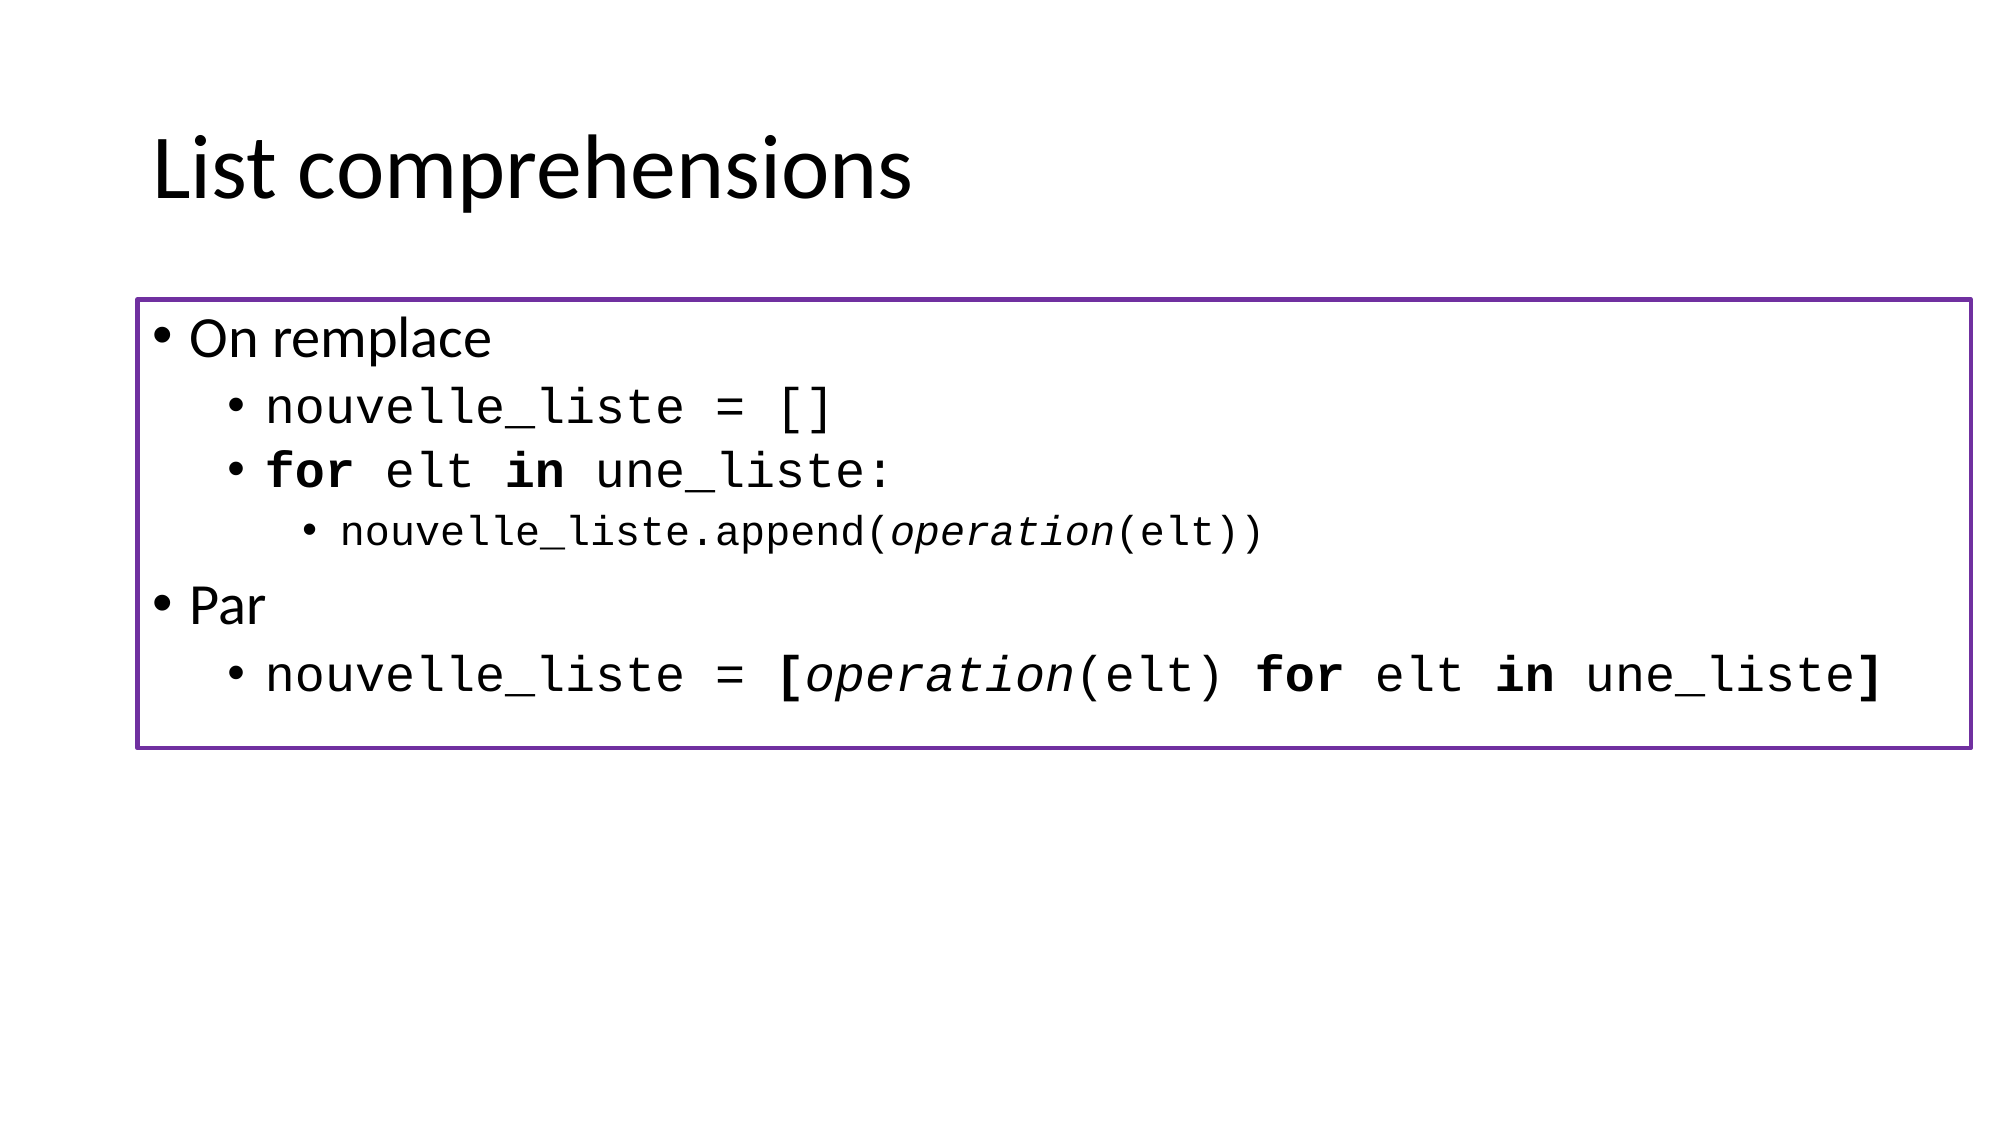

# List comprehensions
On remplace
nouvelle_liste = []
for elt in une_liste:
nouvelle_liste.append(operation(elt))
Par
nouvelle_liste = [operation(elt) for elt in une_liste]